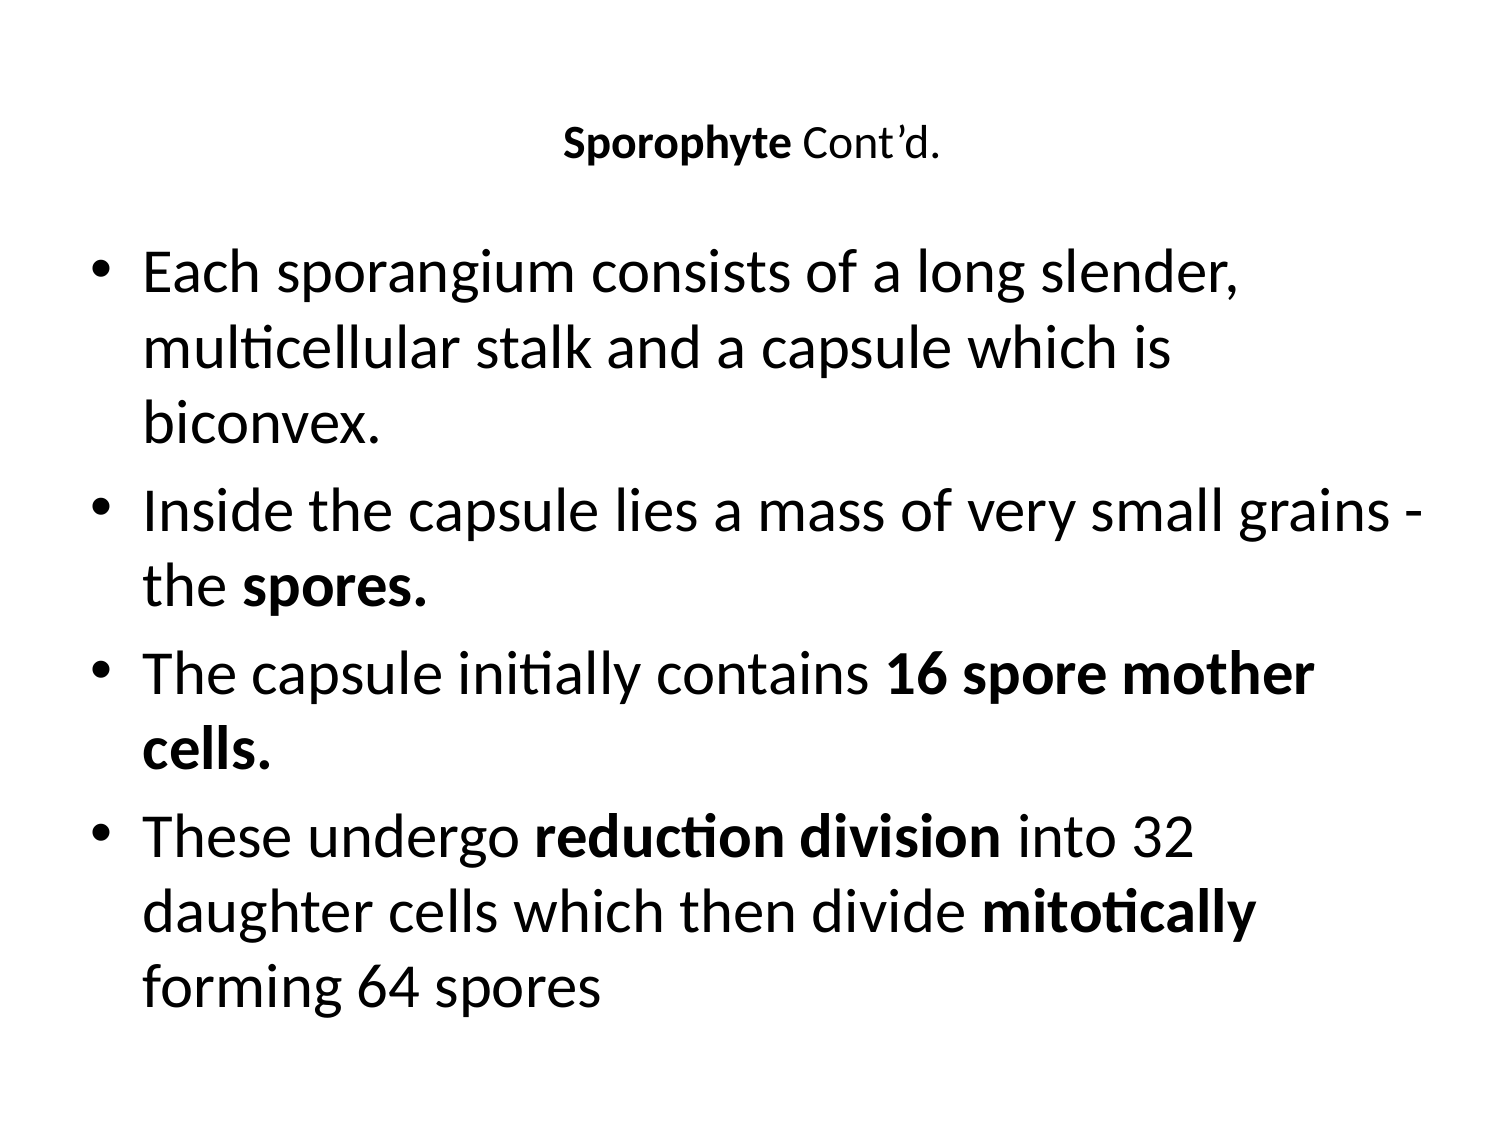

# Sporophyte Cont’d.
Each sporangium consists of a long slender, multicellular stalk and a capsule which is biconvex.
Inside the capsule lies a mass of very small grains - the spores.
The capsule initially contains 16 spore mother cells.
These undergo reduction division into 32 daughter cells which then divide mitotically forming 64 spores